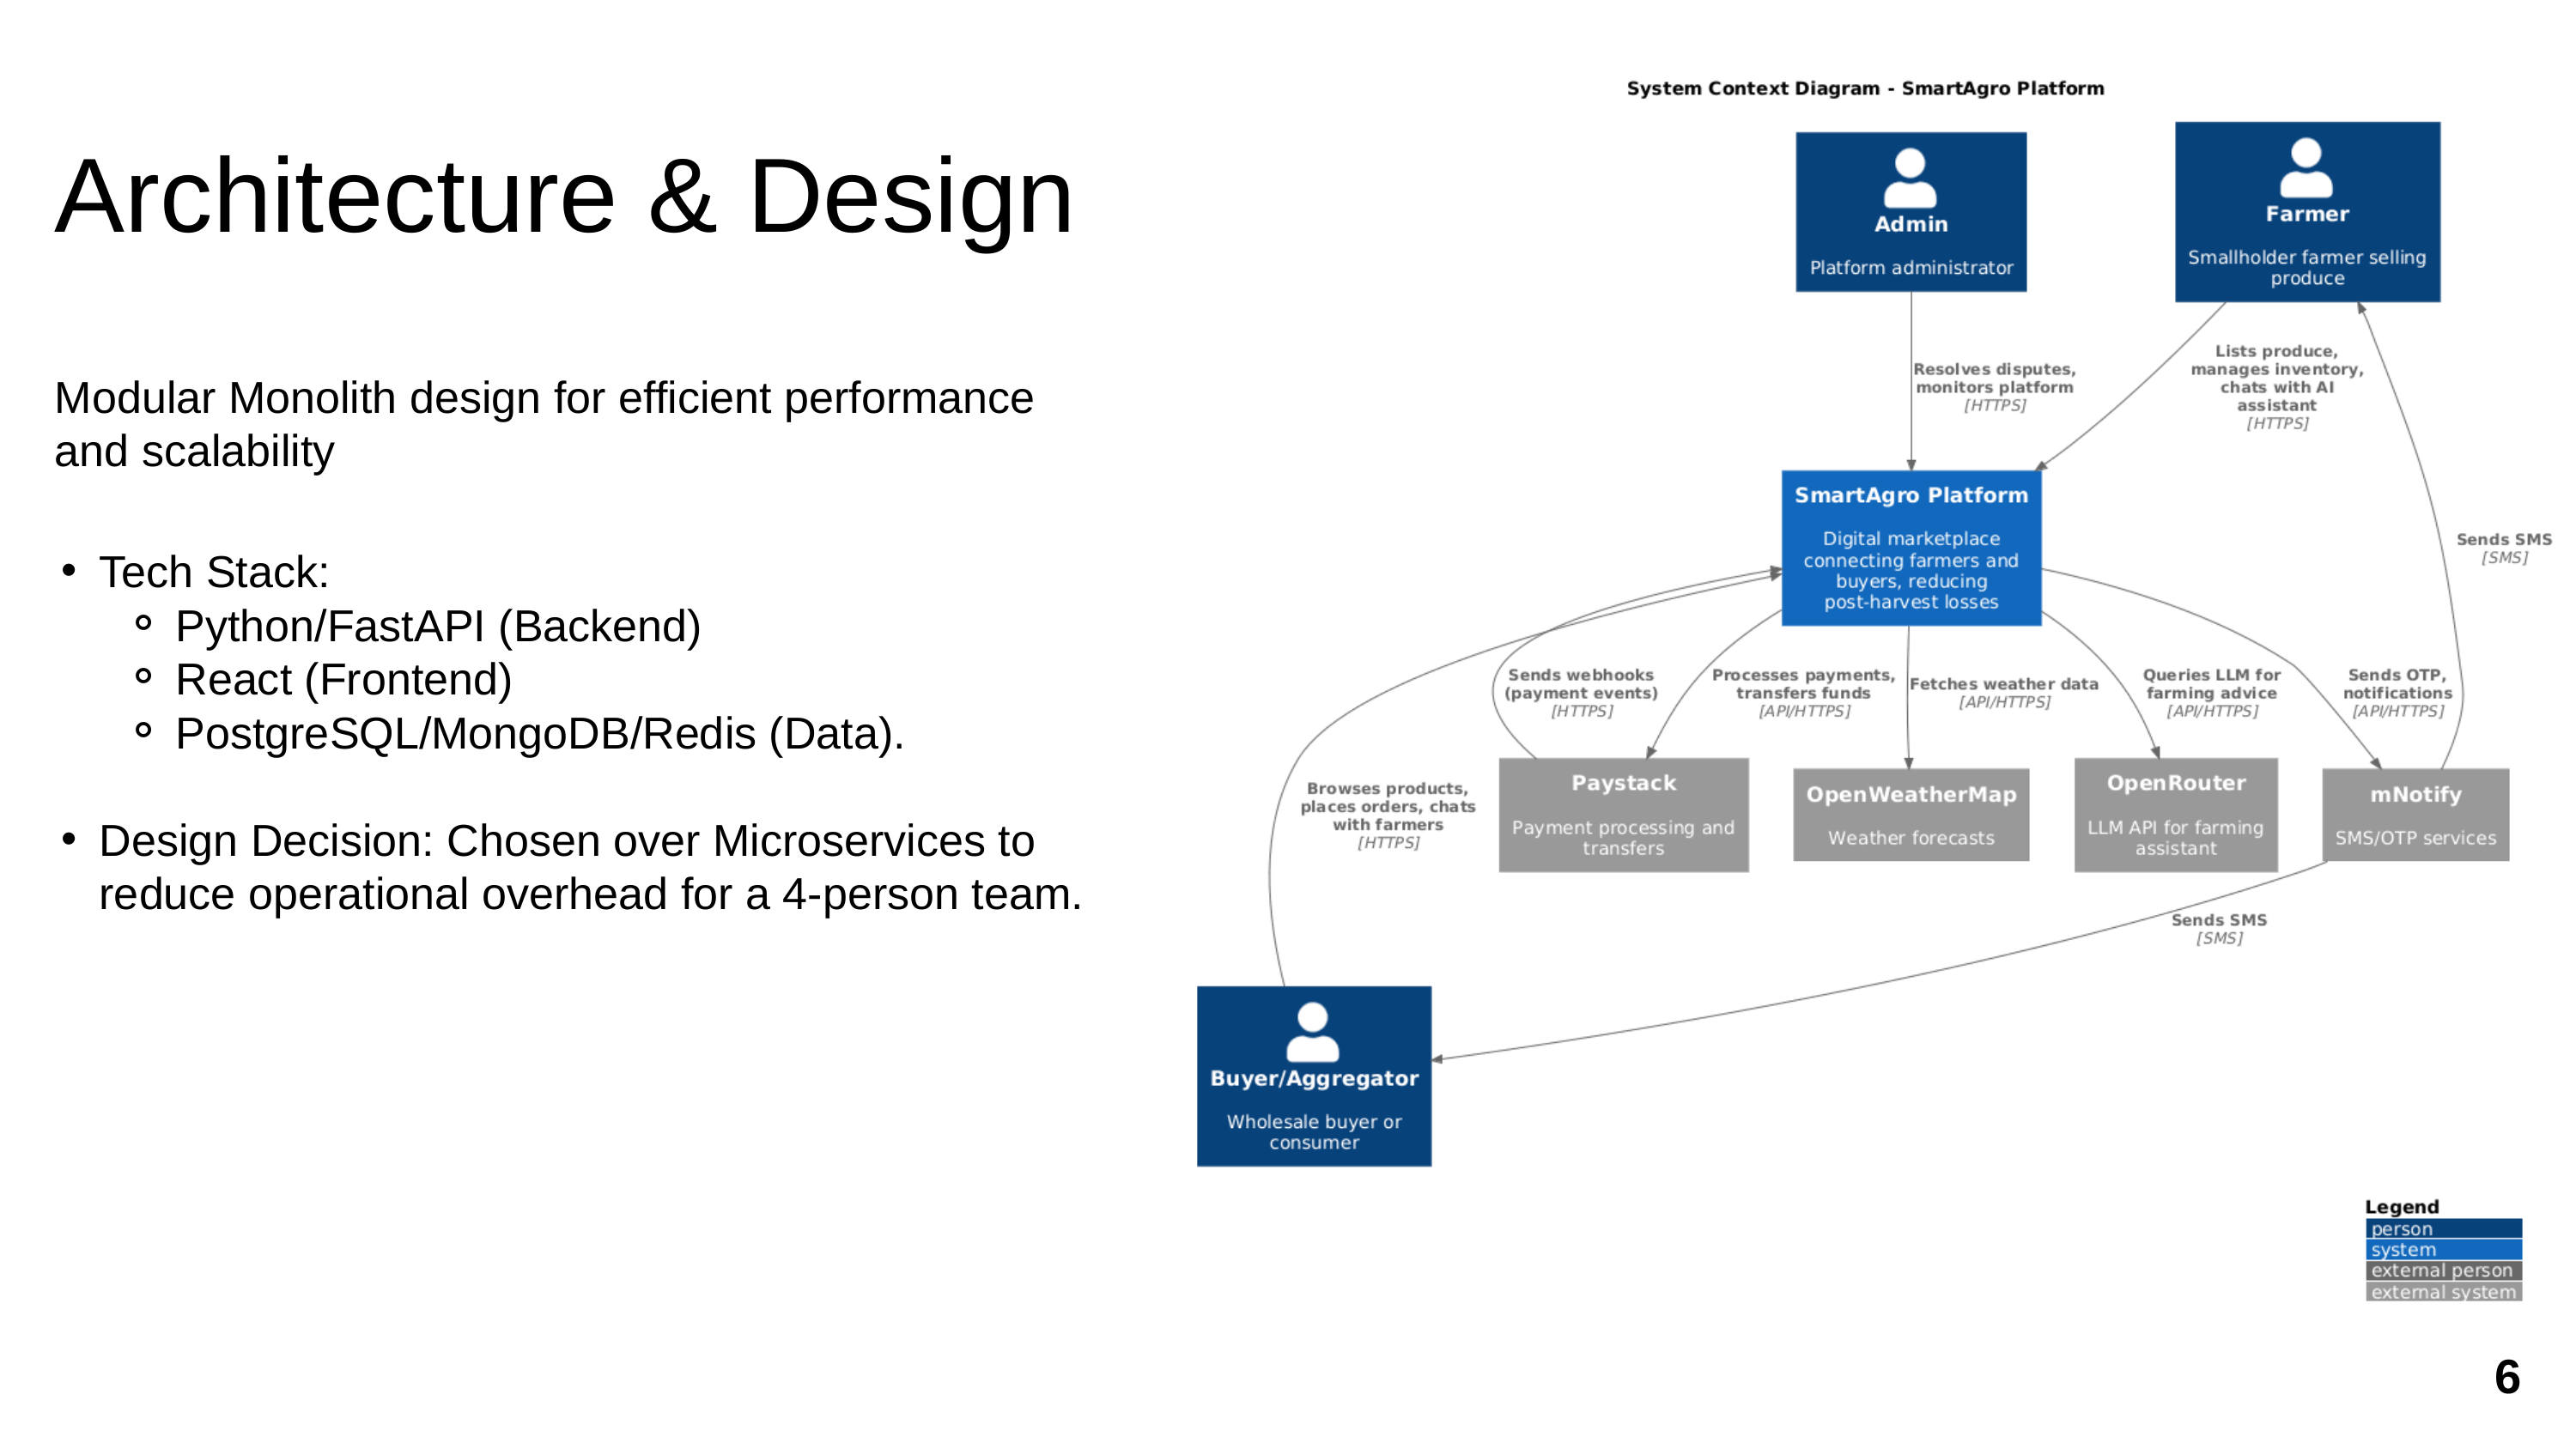

Architecture & Design

Modular Monolith design for efficient performance and scalability
Tech Stack:
Python/FastAPI (Backend)
React (Frontend)
PostgreSQL/MongoDB/Redis (Data).

Design Decision: Chosen over Microservices to reduce operational overhead for a 4-person team.

6